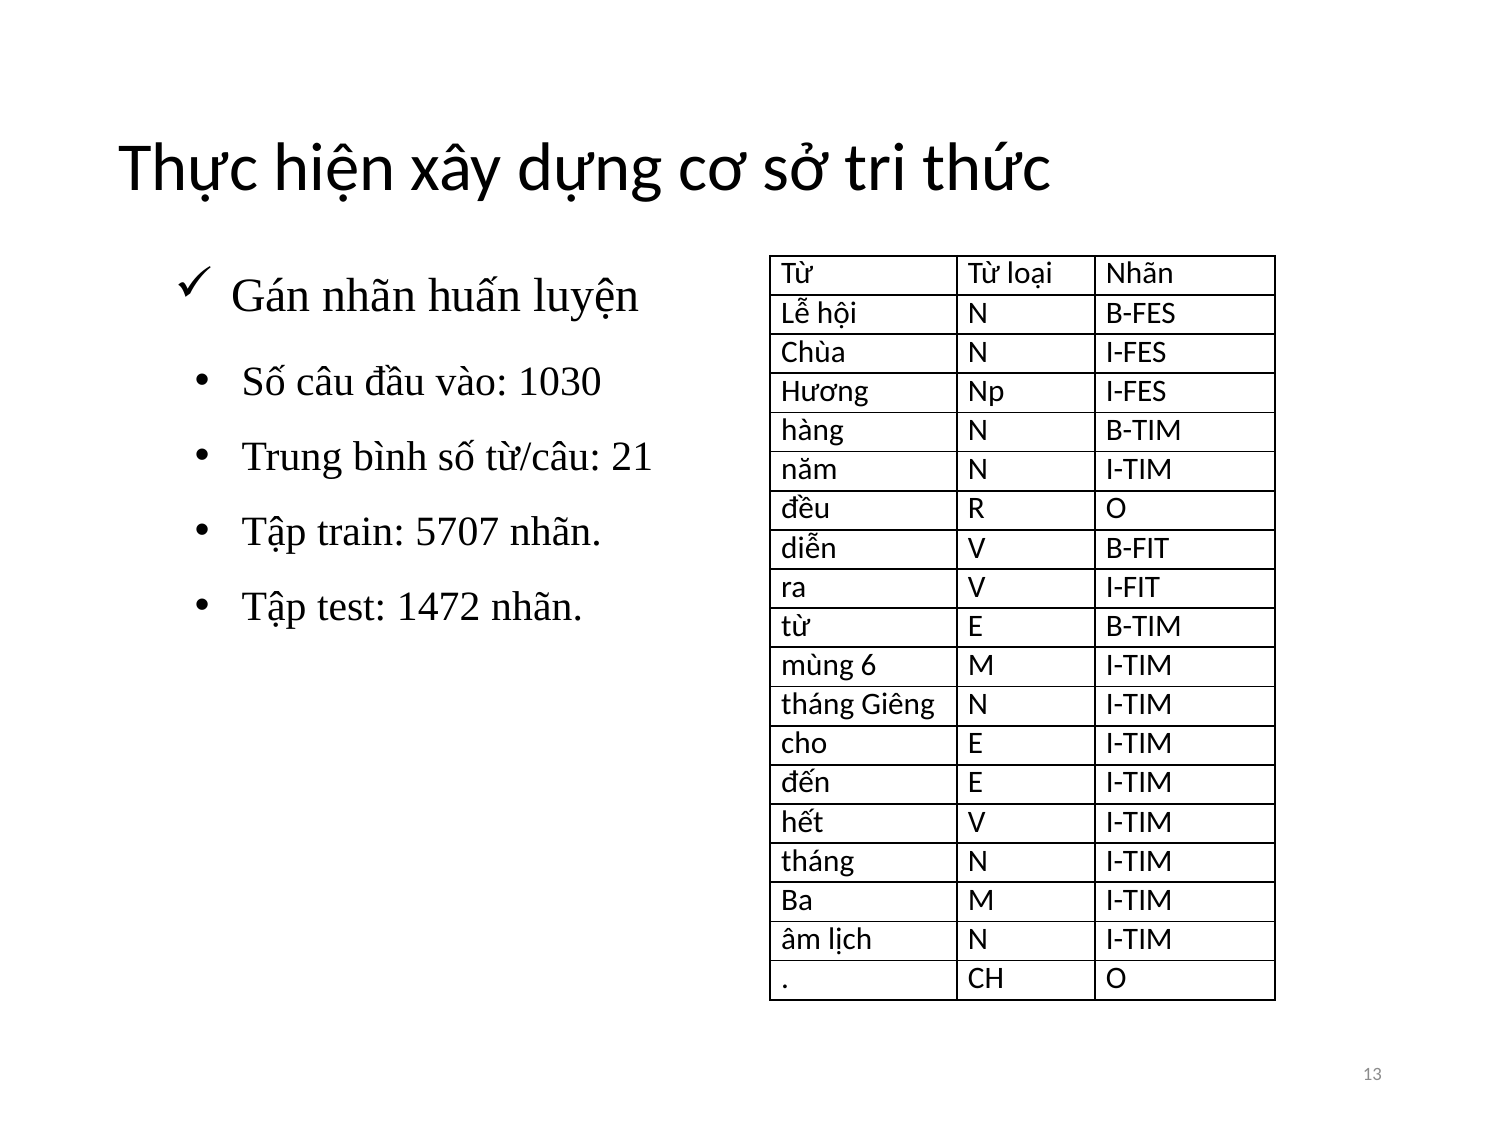

# Thực hiện xây dựng cơ sở tri thức
Gán nhãn huấn luyện
| Từ | Từ loại | Nhãn |
| --- | --- | --- |
| Lễ hội | N | B-FES |
| Chùa | N | I-FES |
| Hương | Np | I-FES |
| hàng | N | B-TIM |
| năm | N | I-TIM |
| đều | R | O |
| diễn | V | B-FIT |
| ra | V | I-FIT |
| từ | E | B-TIM |
| mùng 6 | M | I-TIM |
| tháng Giêng | N | I-TIM |
| cho | E | I-TIM |
| đến | E | I-TIM |
| hết | V | I-TIM |
| tháng | N | I-TIM |
| Ba | M | I-TIM |
| âm lịch | N | I-TIM |
| . | CH | O |
Số câu đầu vào: 1030
Trung bình số từ/câu: 21
Tập train: 5707 nhãn.
Tập test: 1472 nhãn.

13